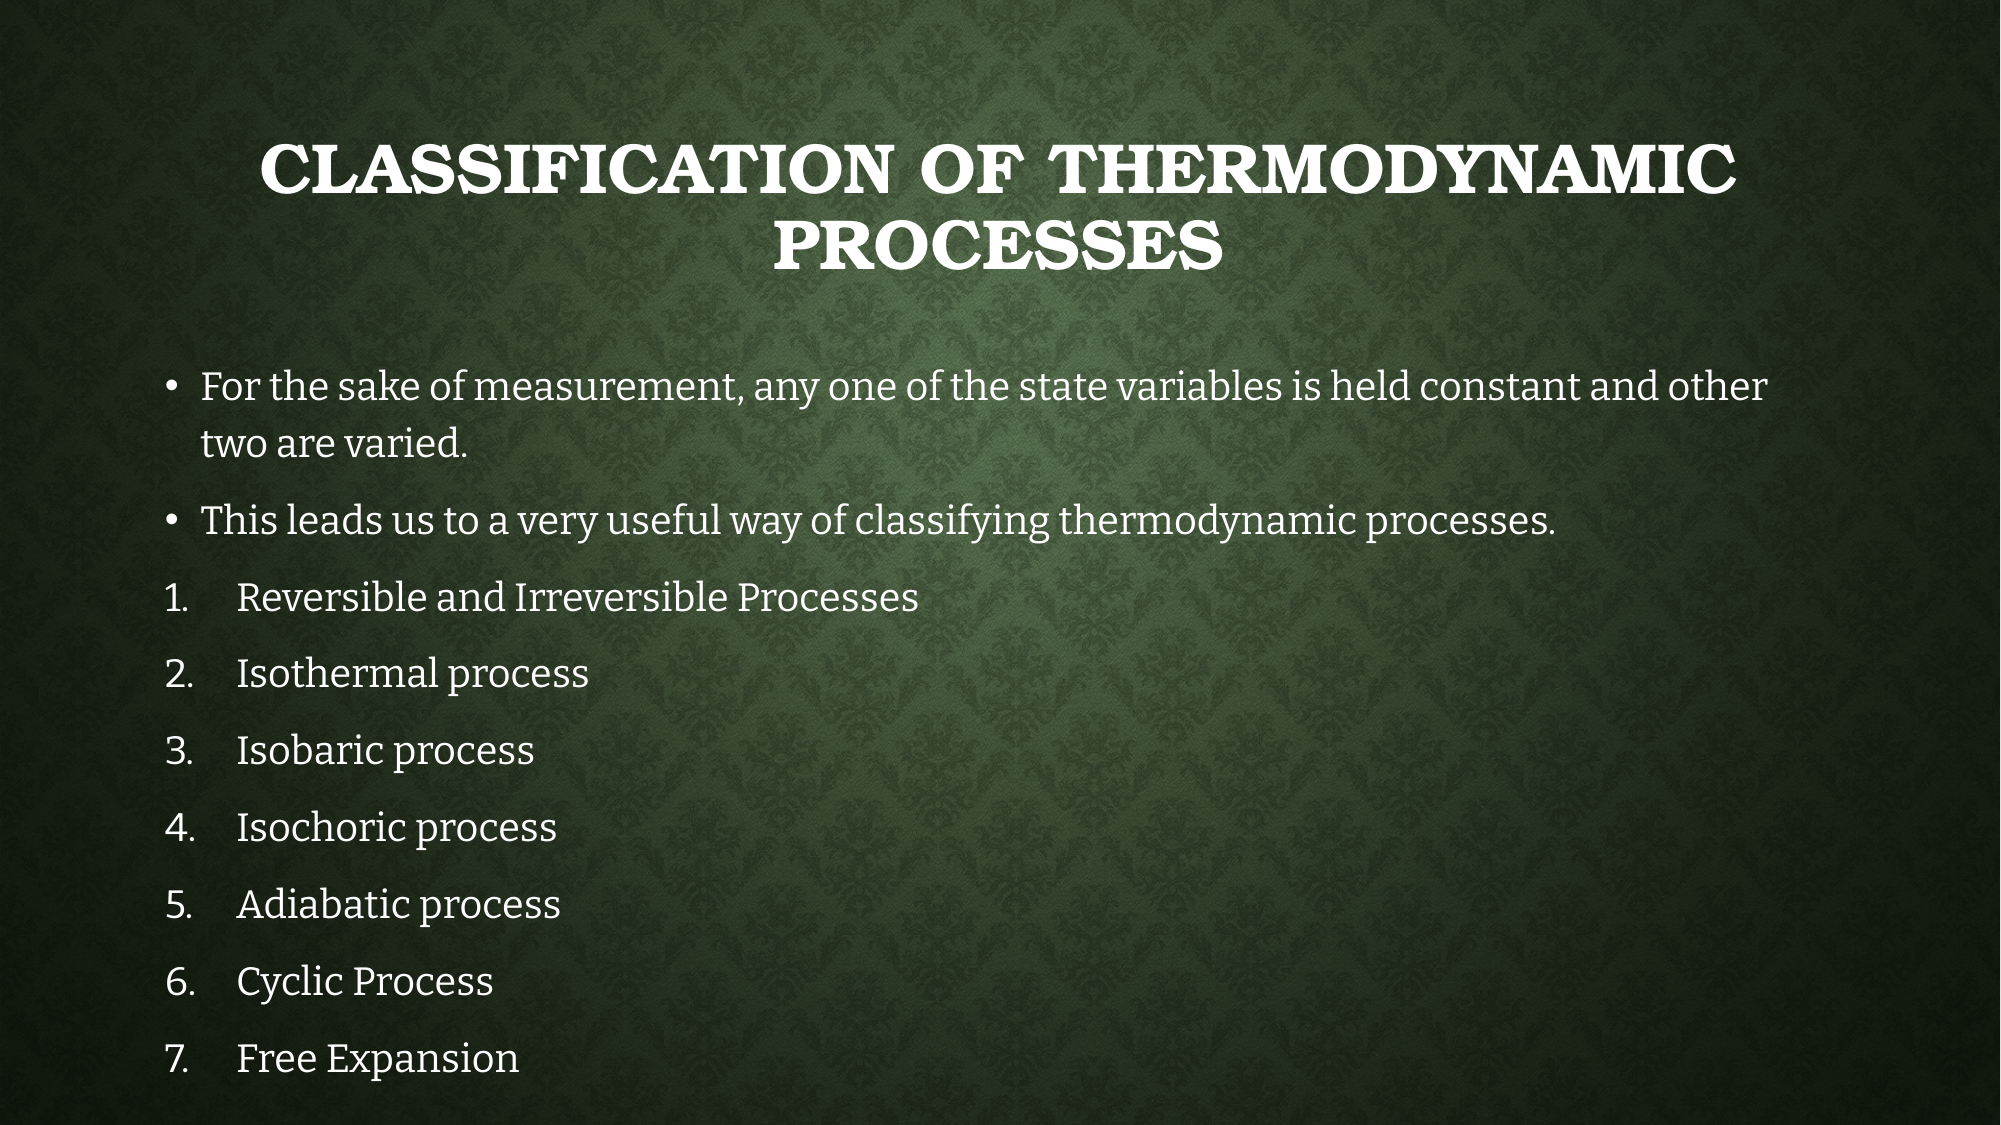

# Classification of Thermodynamic Processes
For the sake of measurement, any one of the state variables is held constant and other two are varied.
This leads us to a very useful way of classifying thermodynamic processes.
Reversible and Irreversible Processes
Isothermal process
Isobaric process
Isochoric process
Adiabatic process
Cyclic Process
Free Expansion